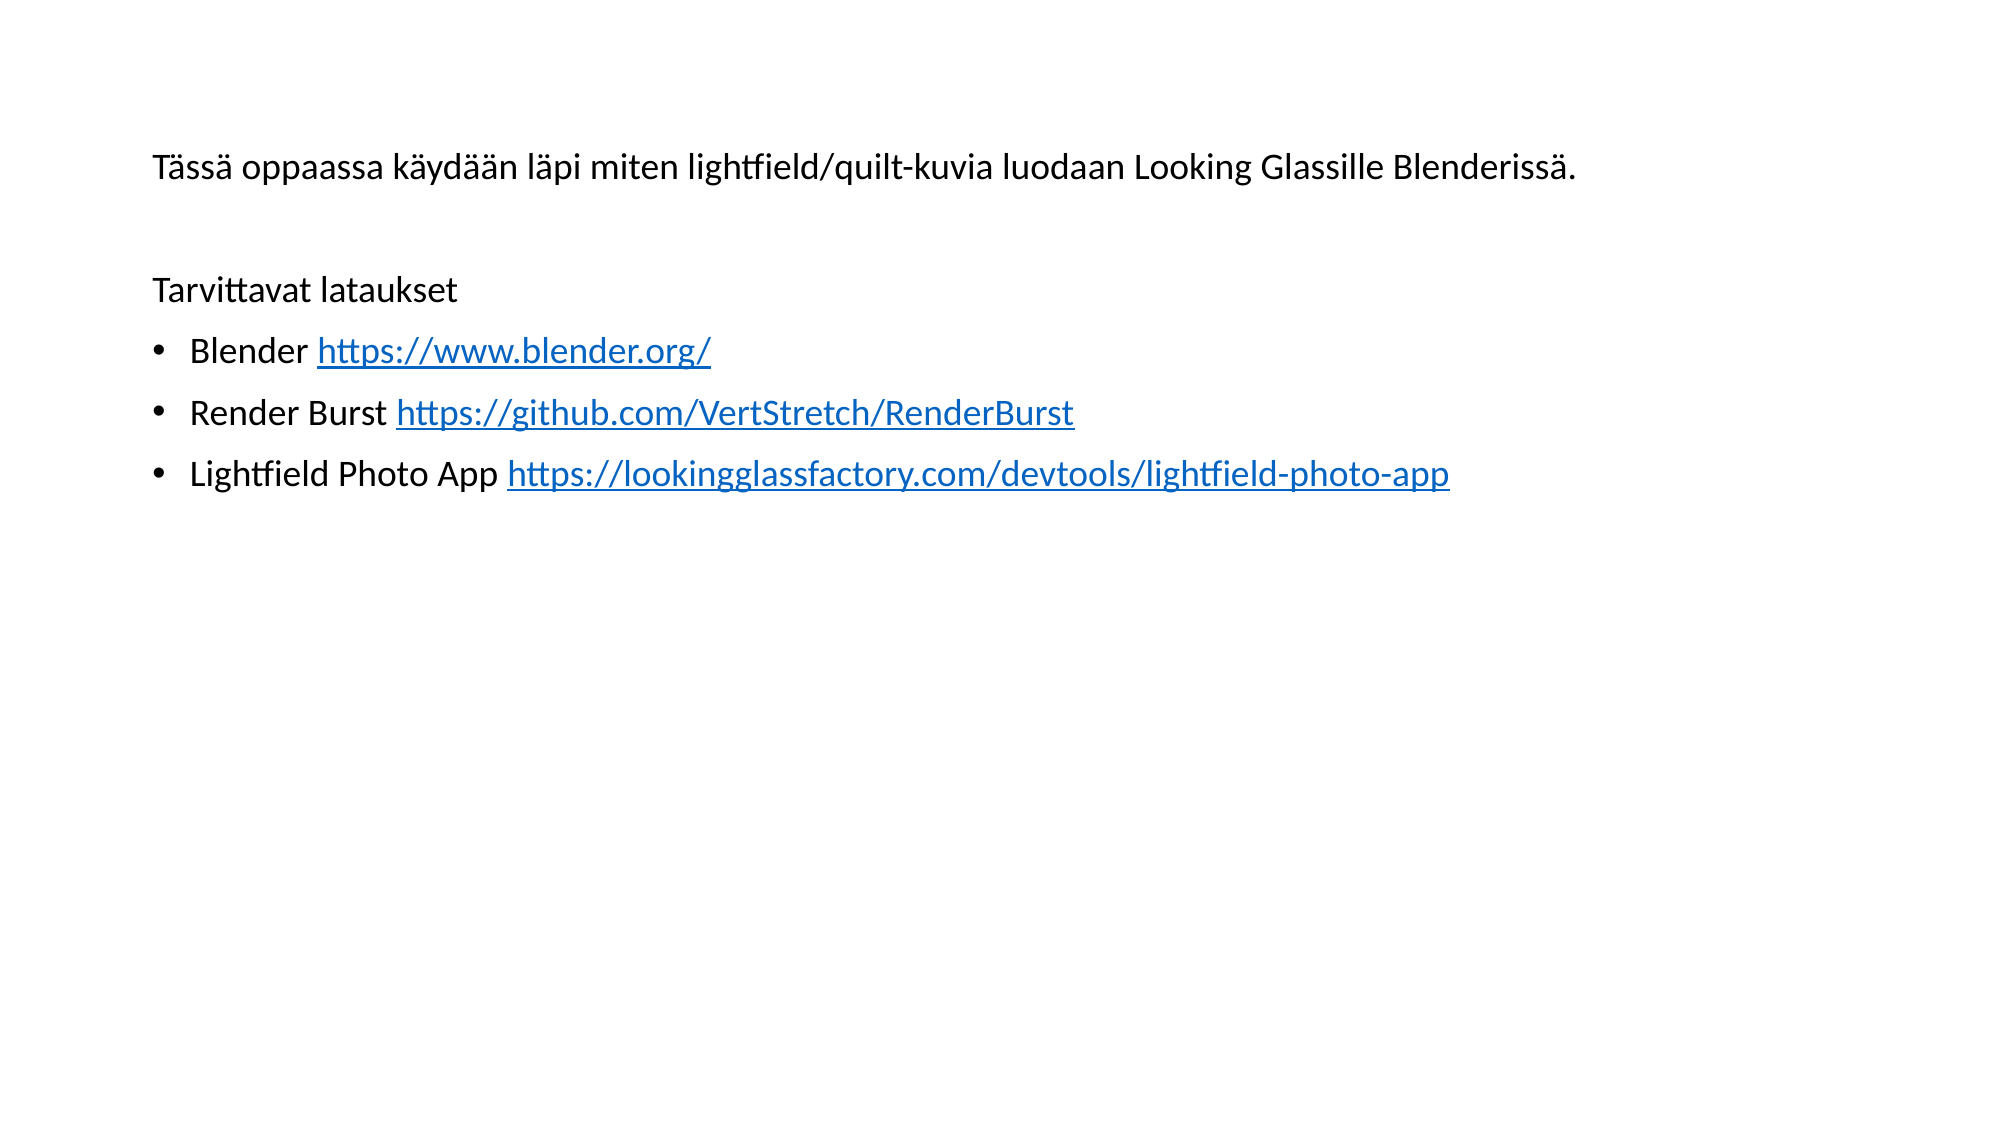

Tässä oppaassa käydään läpi miten lightfield/quilt-kuvia luodaan Looking Glassille Blenderissä.

Tarvittavat lataukset
Blender https://www.blender.org/
Render Burst https://github.com/VertStretch/RenderBurst
Lightfield Photo App https://lookingglassfactory.com/devtools/lightfield-photo-app